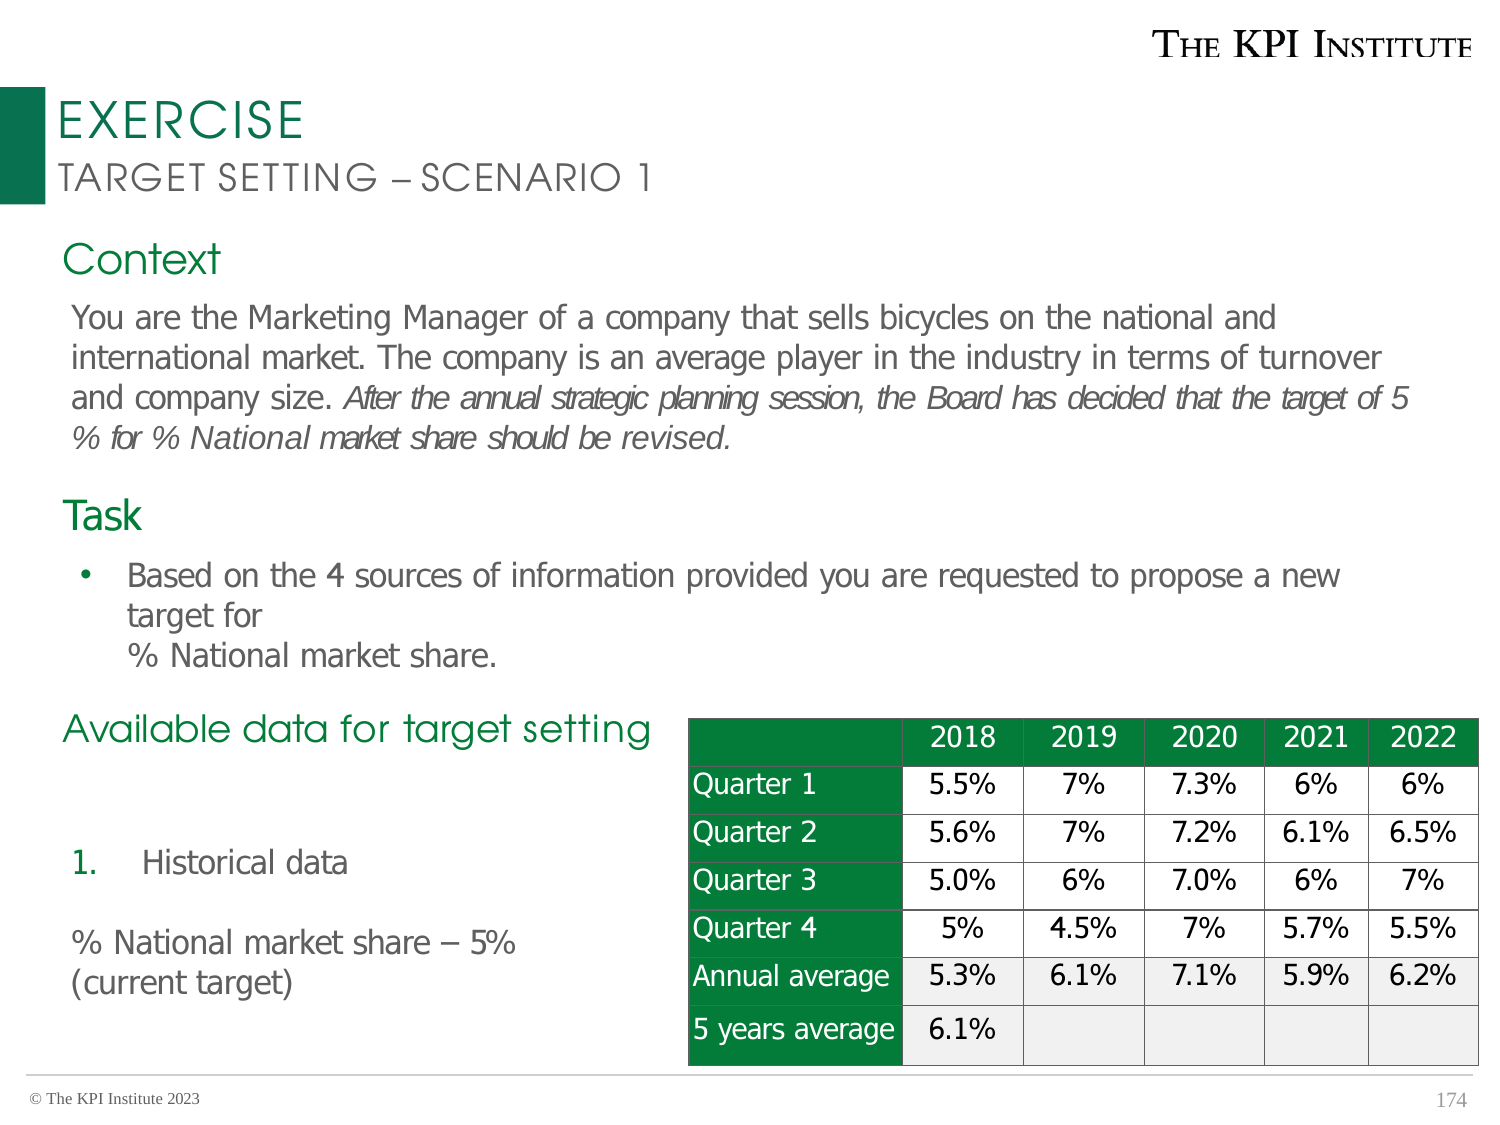

# EXERCISE
TARGET SETTING – SCENARIO 1
Context
You are the Marketing Manager of a company that sells bicycles on the national and international market. The company is an average player in the industry in terms of turnover and company size. After the annual strategic planning session, the Board has decided that the target of 5 % for % National market share should be revised.
Task
Based on the 4 sources of information provided you are requested to propose a new target for
% National market share.
Available data for target setting

1.	Historical data

% National market share – 5% (current target)
|  | 2018 | 2019 | 2020 | 2021 | 2022 |
| --- | --- | --- | --- | --- | --- |
| Quarter 1 | 5.5% | 7% | 7.3% | 6% | 6% |
| Quarter 2 | 5.6% | 7% | 7.2% | 6.1% | 6.5% |
| Quarter 3 | 5.0% | 6% | 7.0% | 6% | 7% |
| Quarter 4 | 5% | 4.5% | 7% | 5.7% | 5.5% |
| Annual average | 5.3% | 6.1% | 7.1% | 5.9% | 6.2% |
| 5 years average | 6.1% |  |  |  |  |
174
© The KPI Institute 2023